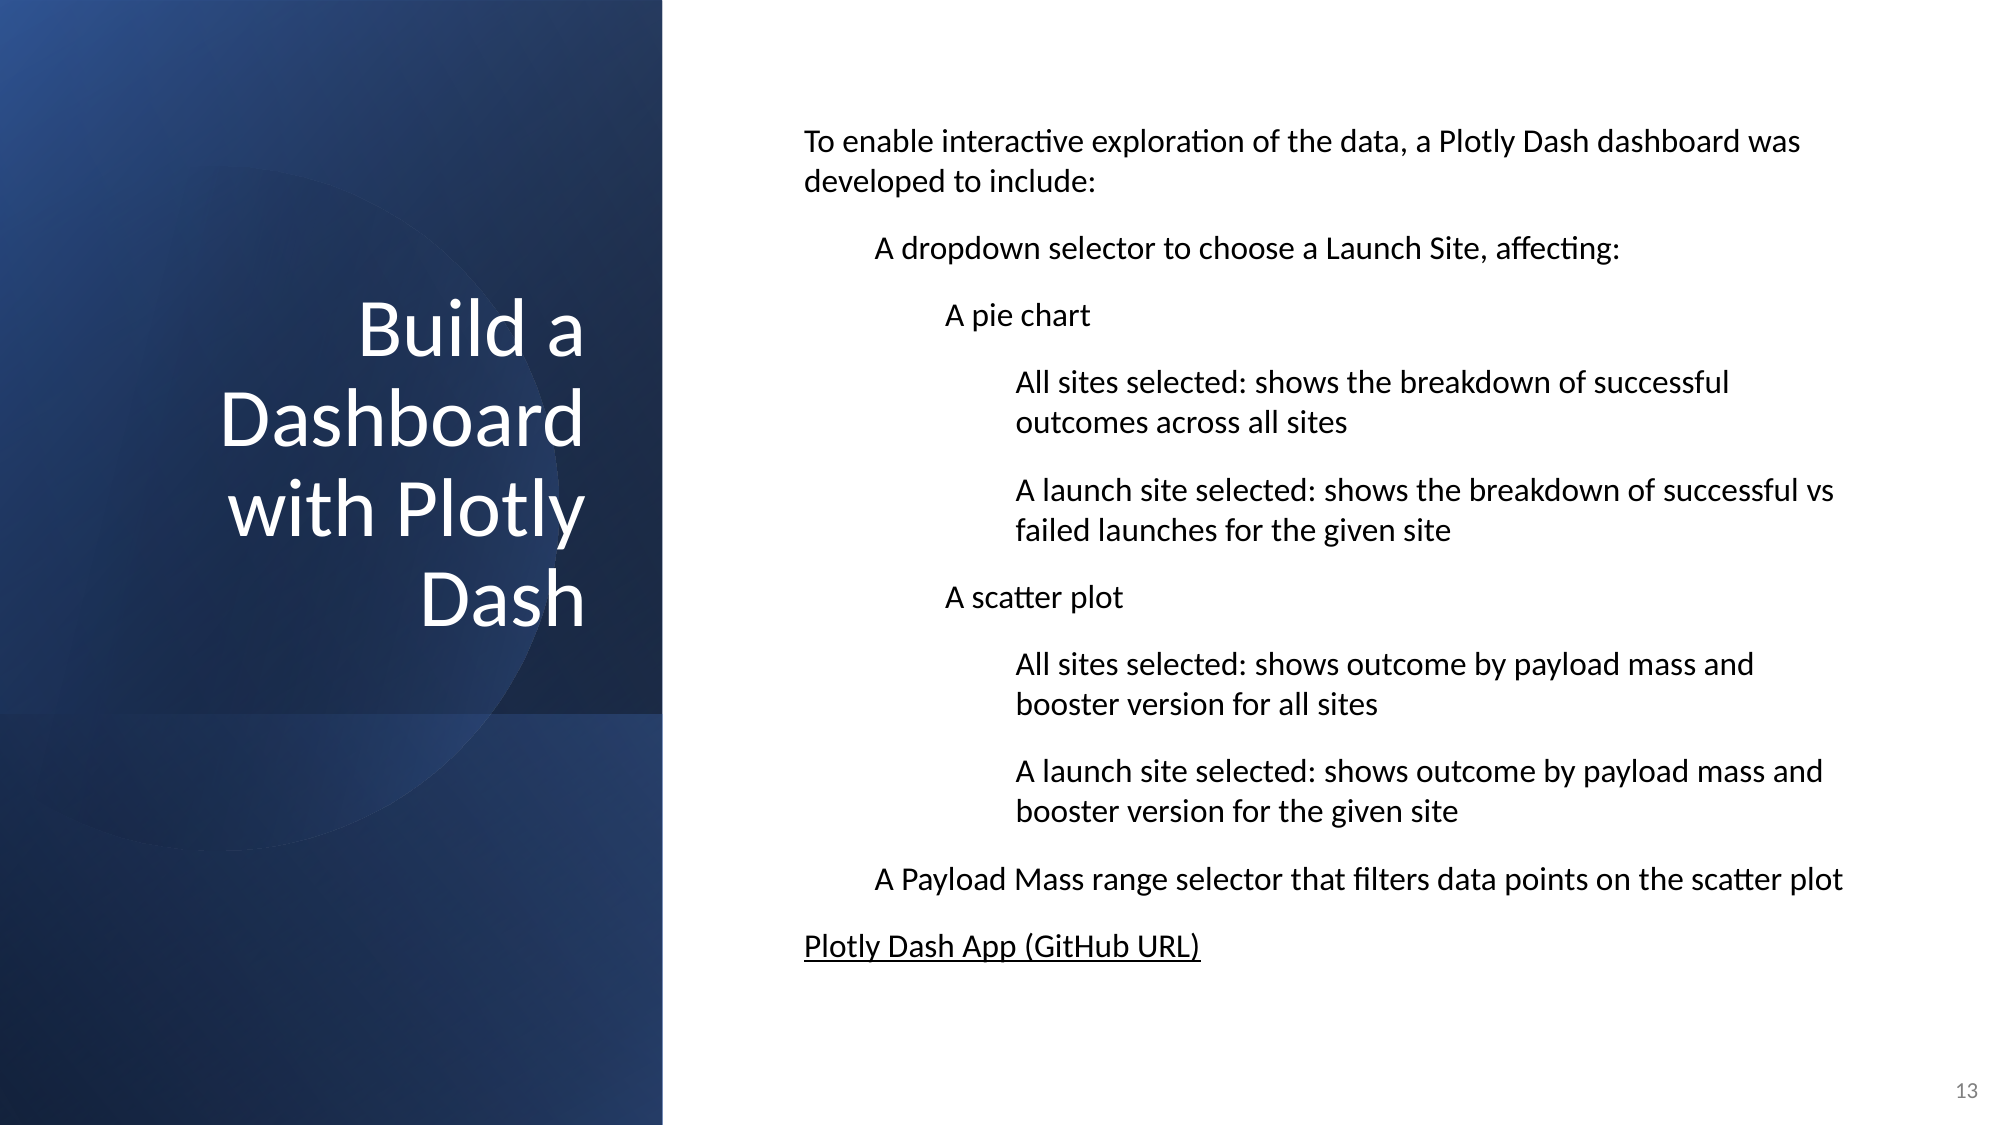

Build a Dashboard with Plotly Dash
To enable interactive exploration of the data, a Plotly Dash dashboard was developed to include:
A dropdown selector to choose a Launch Site, affecting:
A pie chart
All sites selected: shows the breakdown of successful outcomes across all sites
A launch site selected: shows the breakdown of successful vs failed launches for the given site
A scatter plot
All sites selected: shows outcome by payload mass and booster version for all sites
A launch site selected: shows outcome by payload mass and booster version for the given site
A Payload Mass range selector that filters data points on the scatter plot
Plotly Dash App (GitHub URL)

13